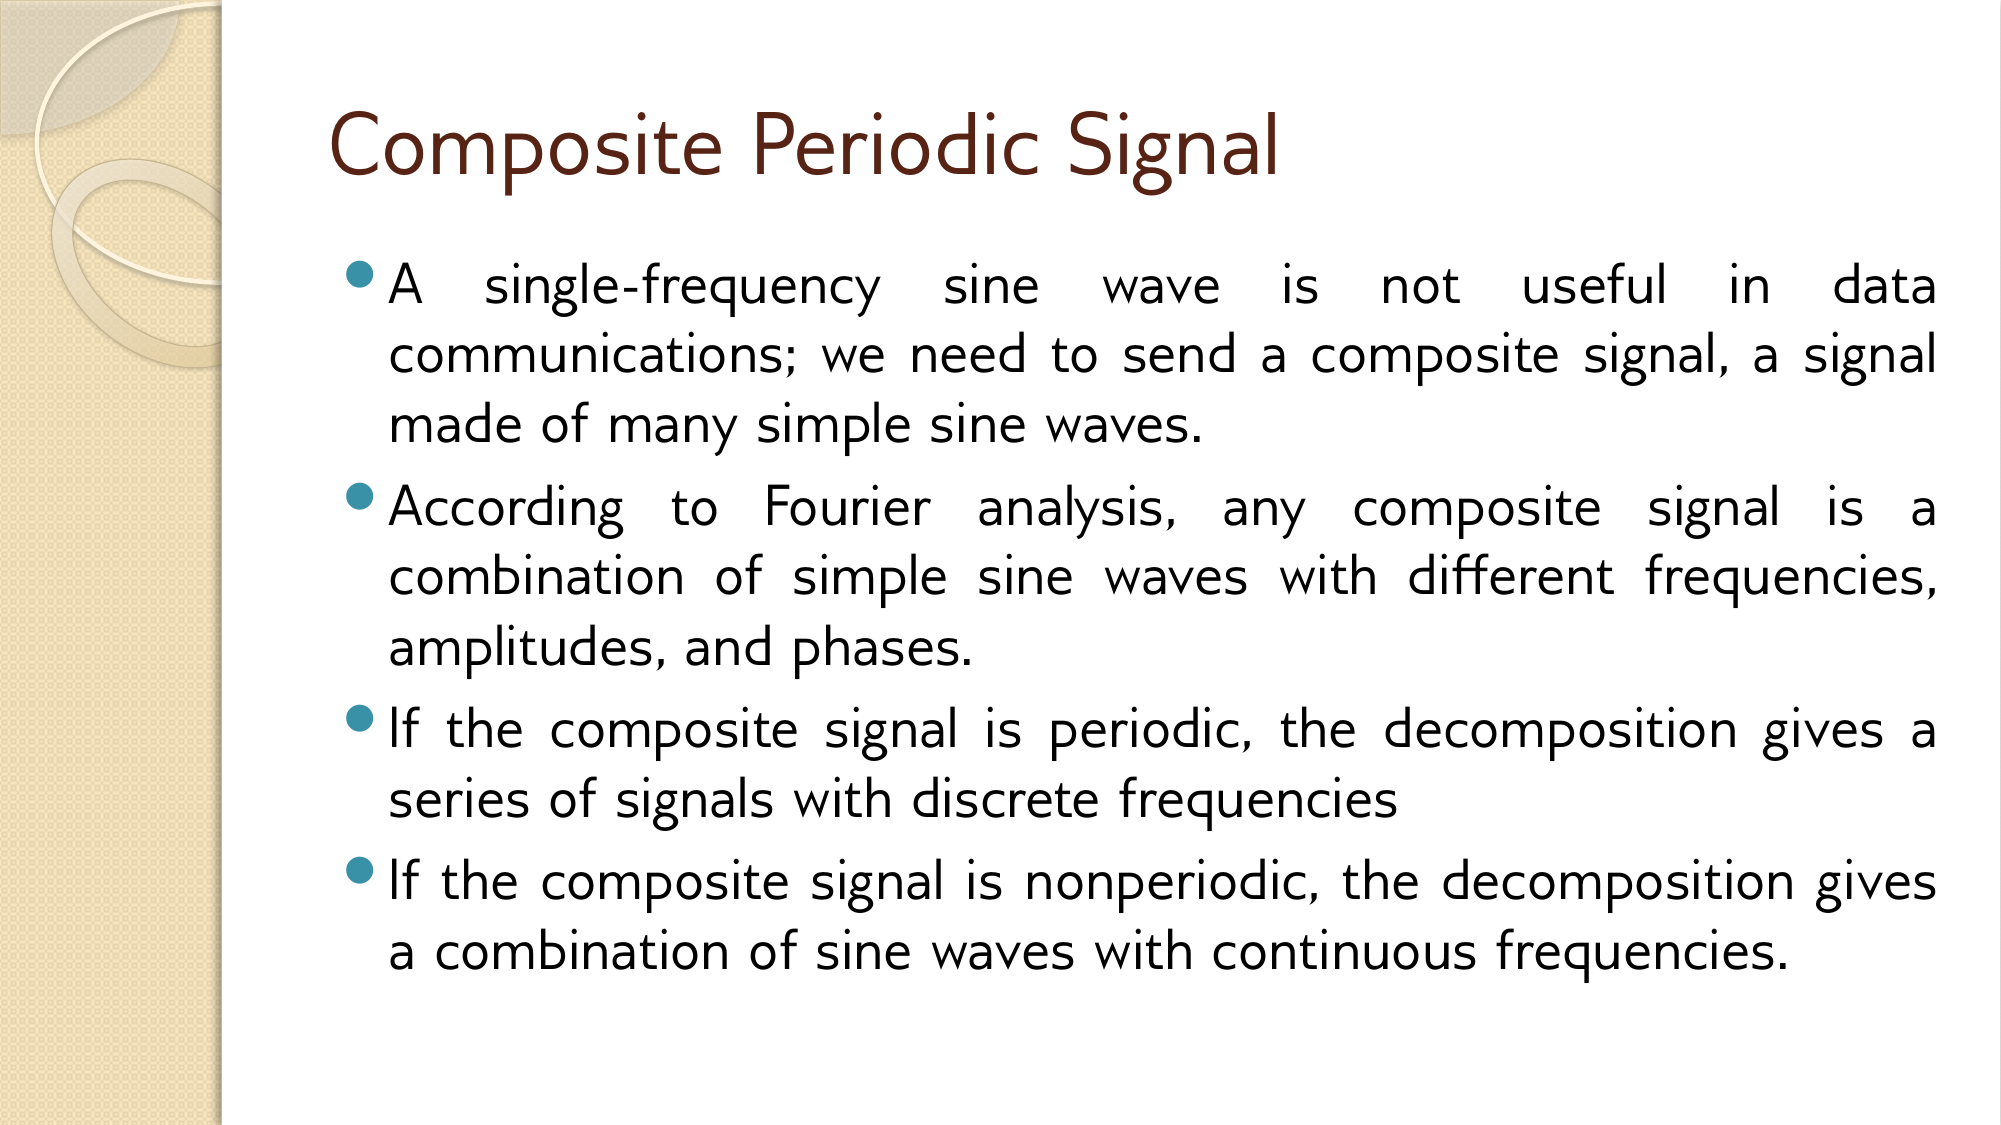

# Composite Periodic Signal
A single-frequency sine wave is not useful in data communications; we need to send a composite signal, a signal made of many simple sine waves.
According to Fourier analysis, any composite signal is a combination of simple sine waves with different frequencies, amplitudes, and phases.
If the composite signal is periodic, the decomposition gives a series of signals with discrete frequencies
If the composite signal is nonperiodic, the decomposition gives a combination of sine waves with continuous frequencies.